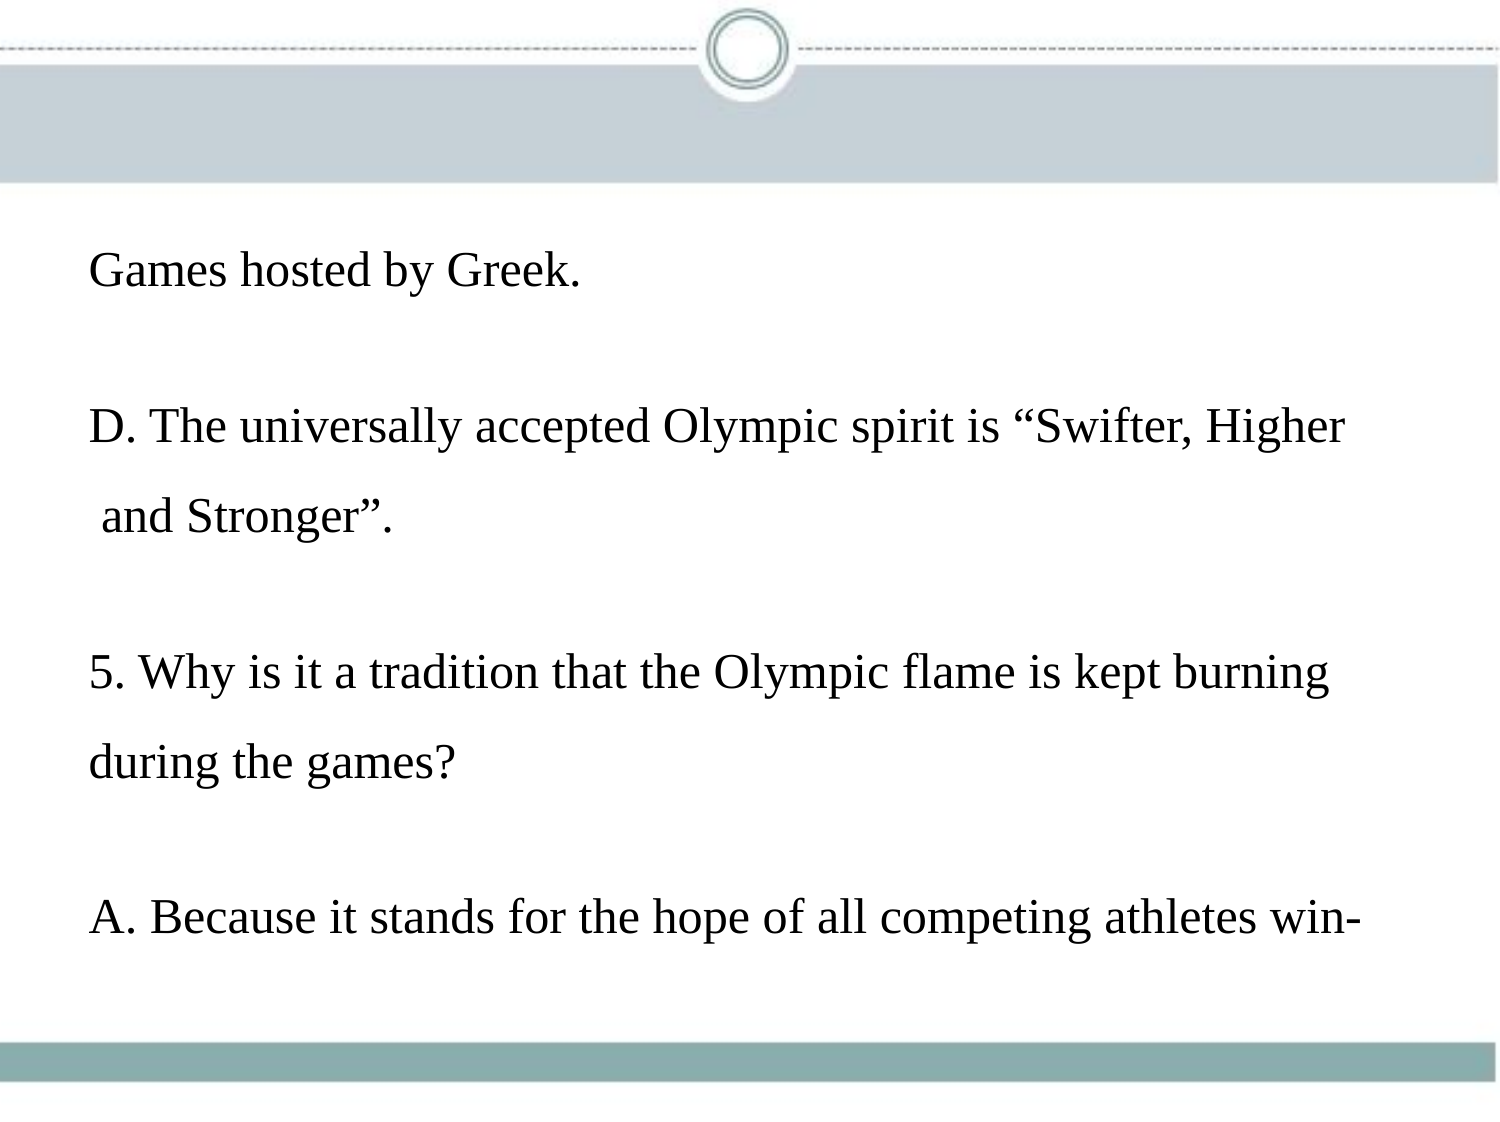

Games hosted by Greek.
D. The universally accepted Olympic spirit is “Swifter, Higher
 and Stronger”.
5. Why is it a tradition that the Olympic flame is kept burning
during the games?
A. Because it stands for the hope of all competing athletes win-